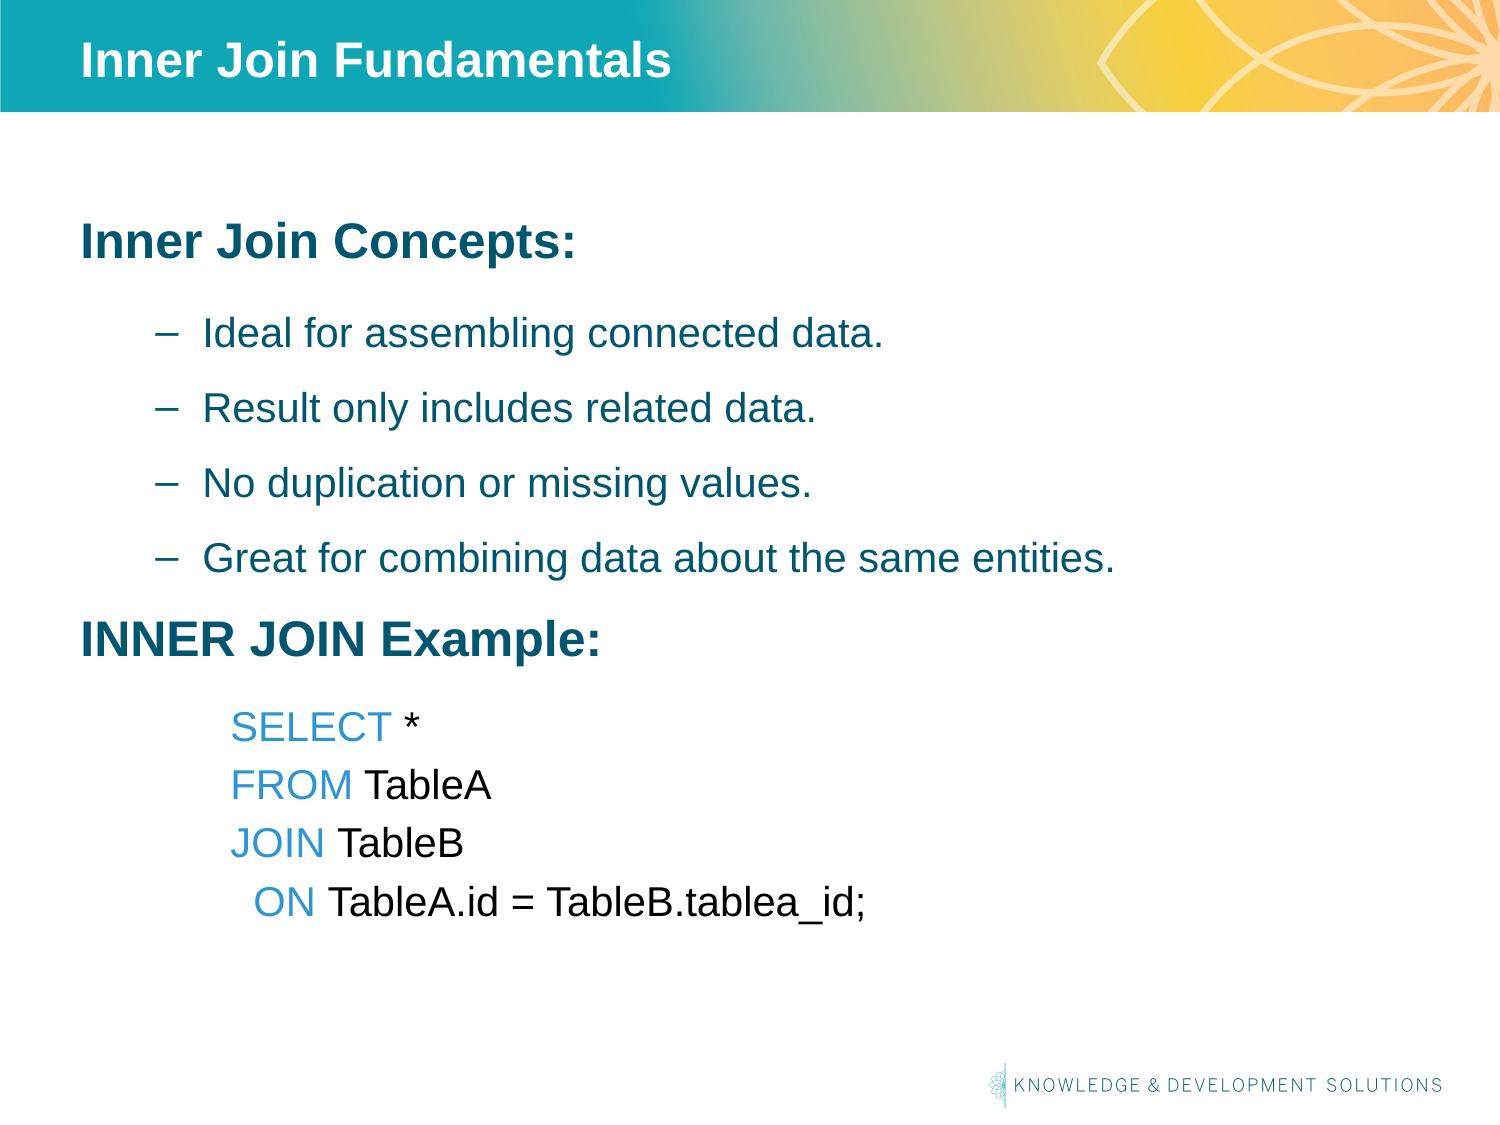

# Inner Join Fundamentals
Inner Join Concepts:
Ideal for assembling connected data.
Result only includes related data.
No duplication or missing values.
Great for combining data about the same entities.
INNER JOIN Example:
SELECT *
FROM TableA
JOIN TableB
  ON TableA.id = TableB.tablea_id;